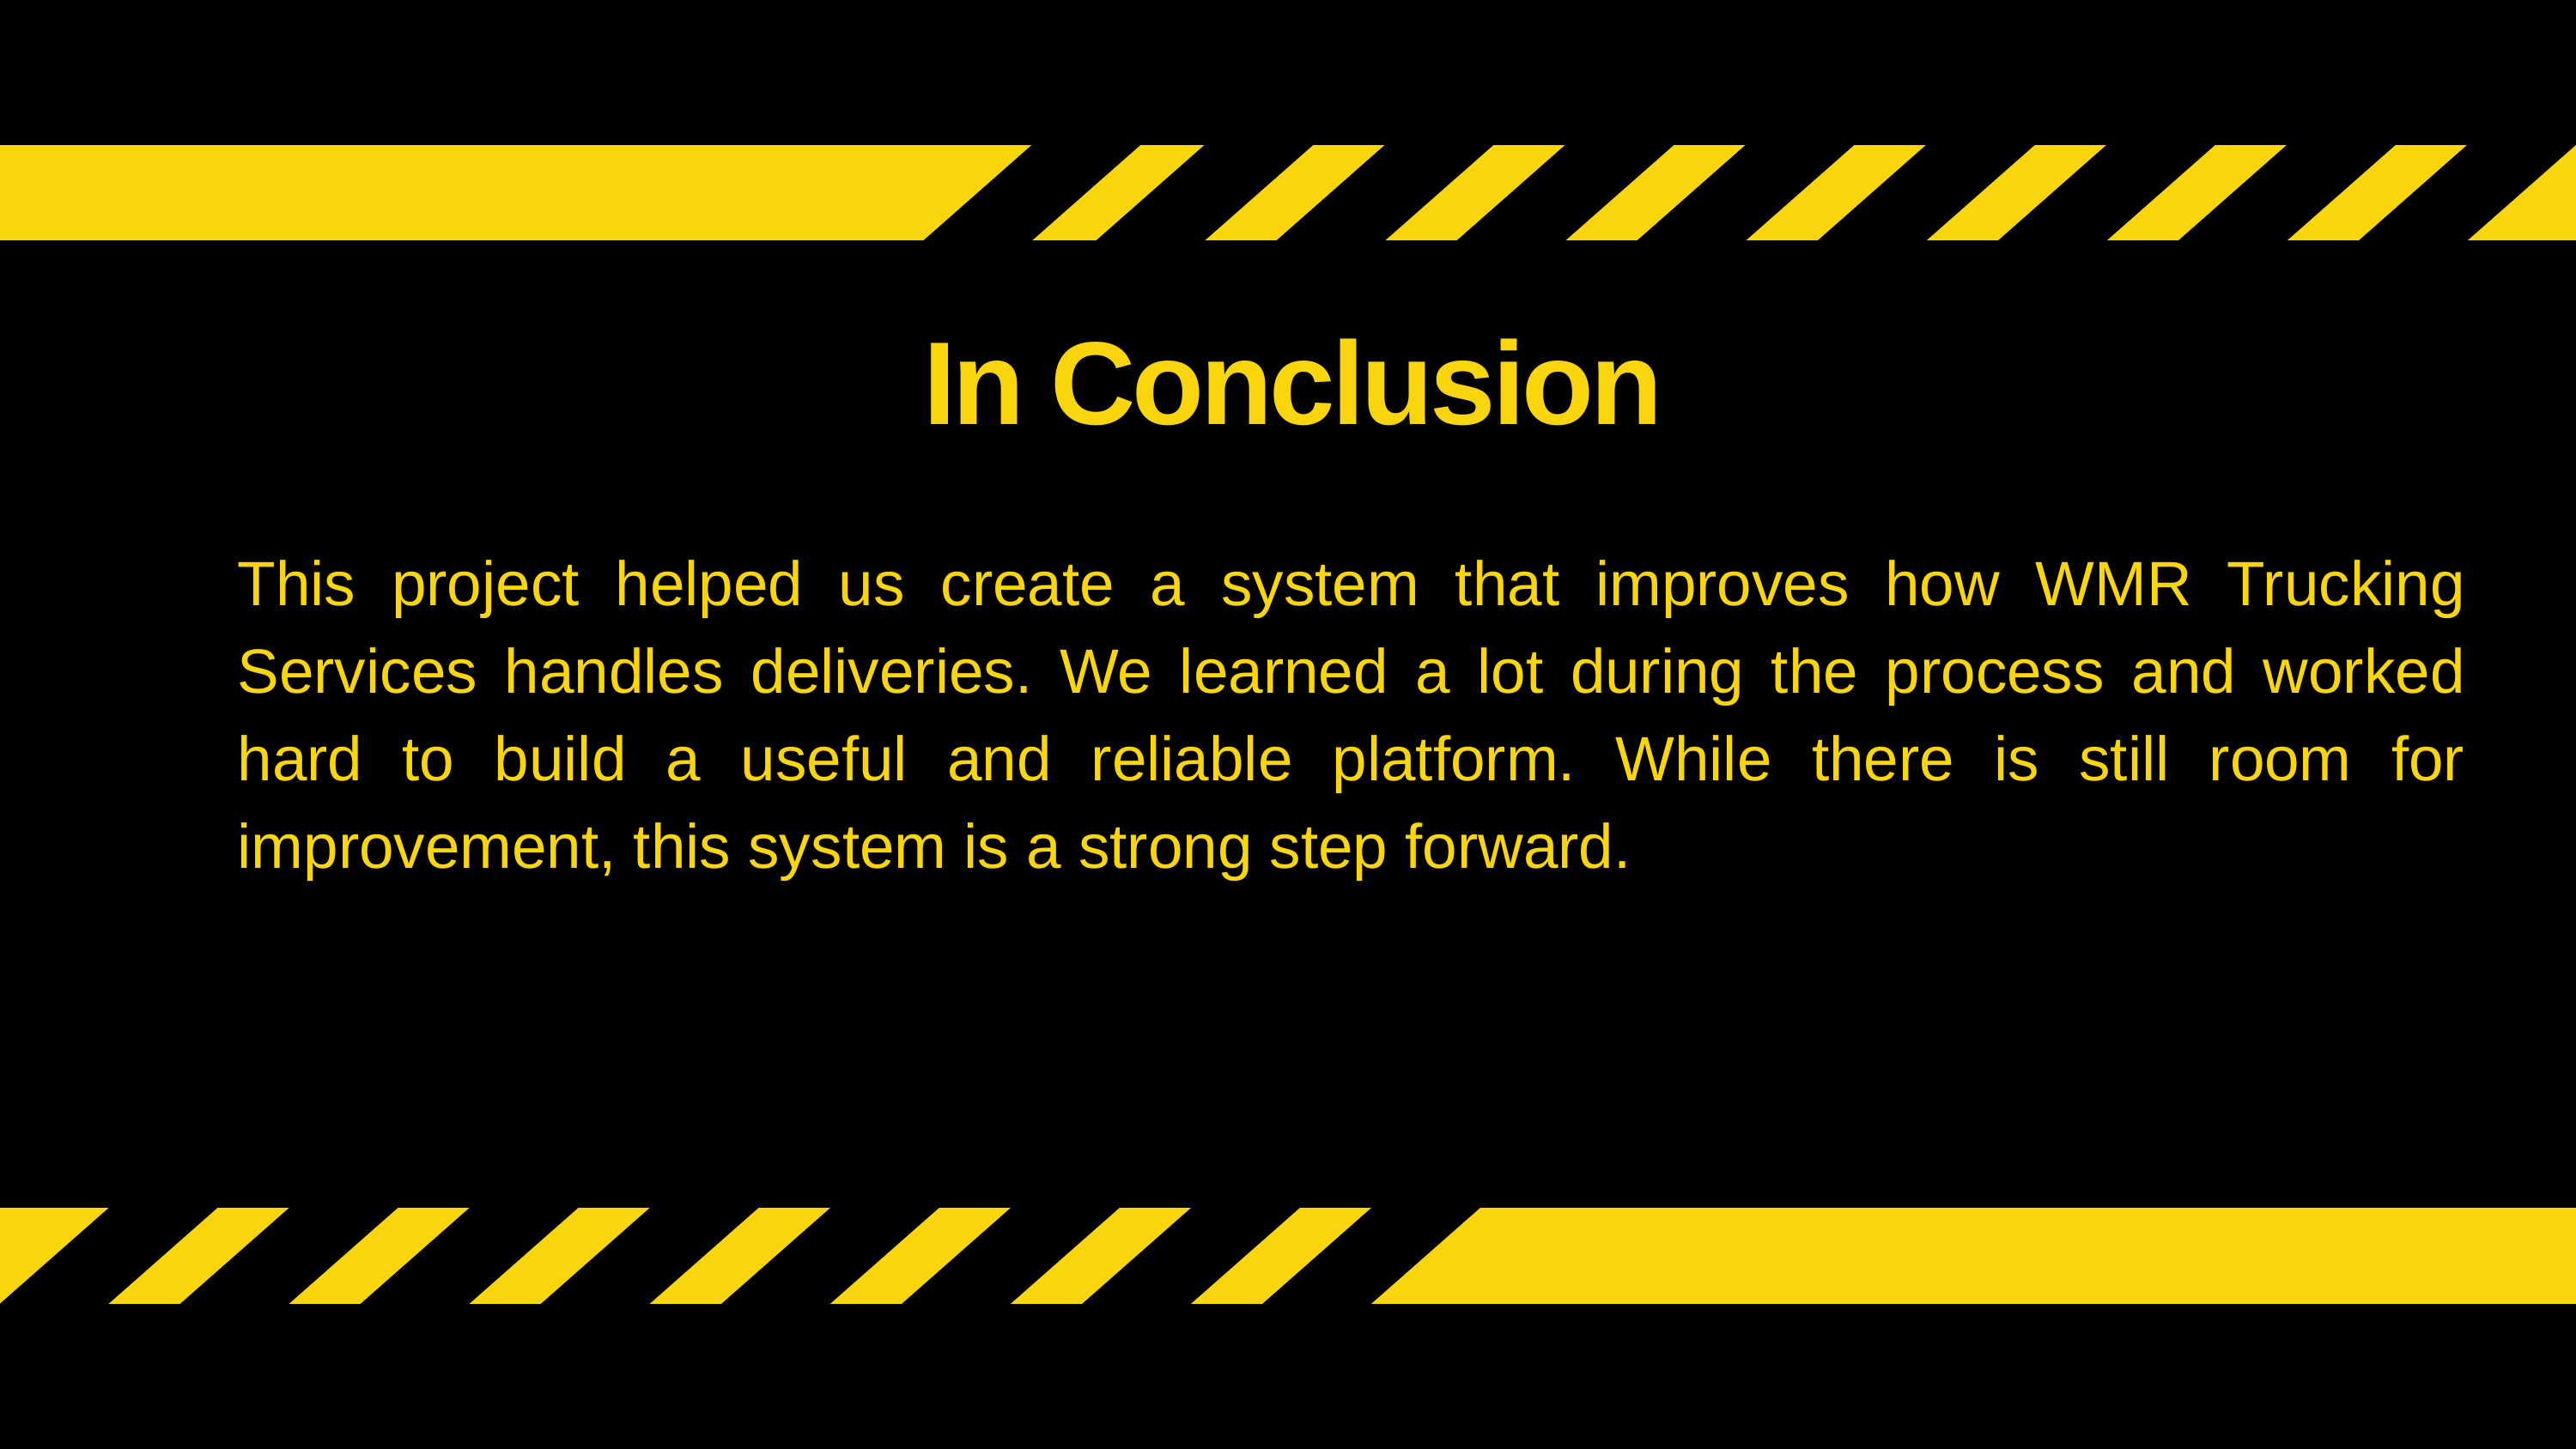

In Conclusion
This project helped us create a system that improves how WMR Trucking Services handles deliveries. We learned a lot during the process and worked hard to build a useful and reliable platform. While there is still room for improvement, this system is a strong step forward.